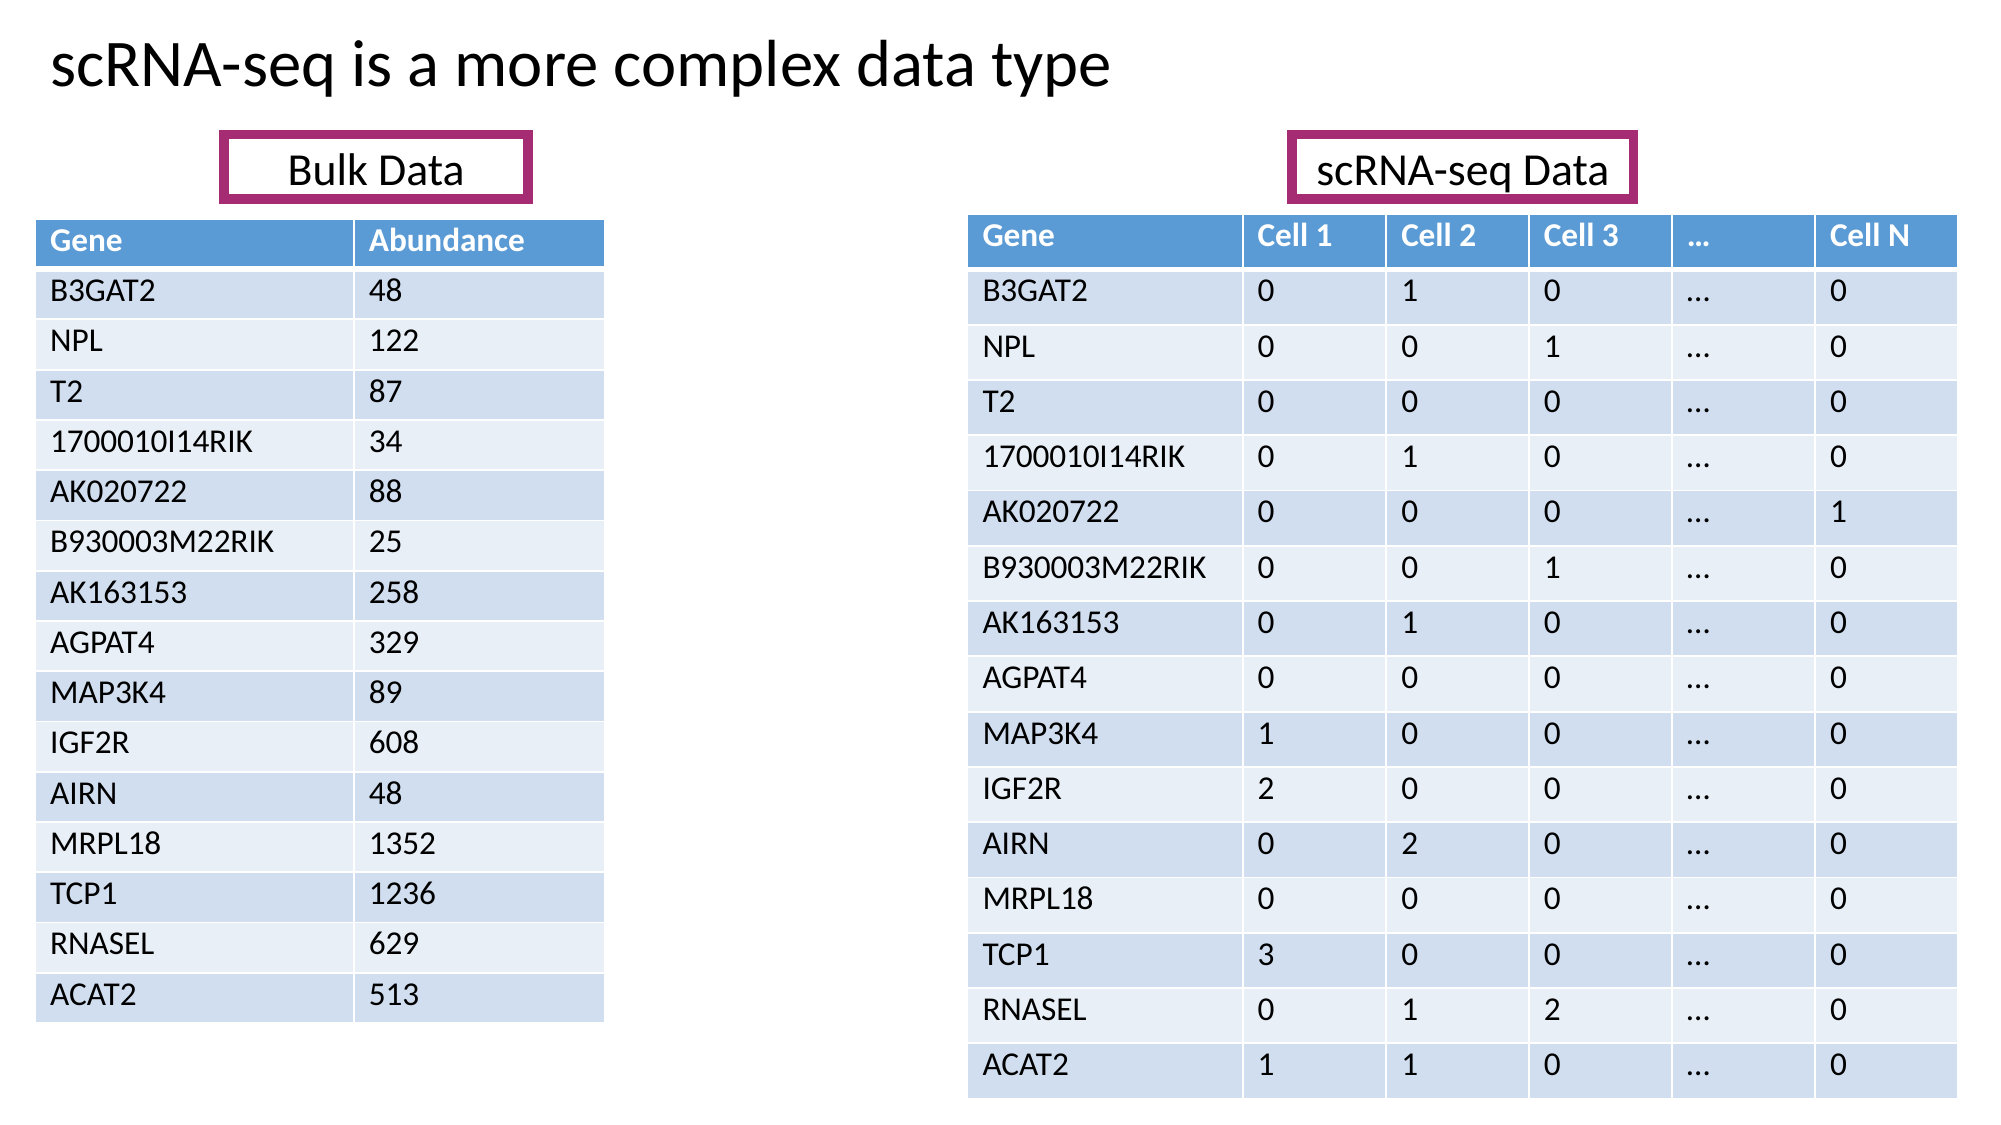

# scRNA-seq is a more complex data type
scRNA-seq Data
Bulk Data
| Gene | Cell 1 | Cell 2 | Cell 3 | … | Cell N |
| --- | --- | --- | --- | --- | --- |
| B3GAT2 | 0 | 1 | 0 | … | 0 |
| NPL | 0 | 0 | 1 | … | 0 |
| T2 | 0 | 0 | 0 | … | 0 |
| 1700010I14RIK | 0 | 1 | 0 | … | 0 |
| AK020722 | 0 | 0 | 0 | … | 1 |
| B930003M22RIK | 0 | 0 | 1 | … | 0 |
| AK163153 | 0 | 1 | 0 | … | 0 |
| AGPAT4 | 0 | 0 | 0 | … | 0 |
| MAP3K4 | 1 | 0 | 0 | … | 0 |
| IGF2R | 2 | 0 | 0 | … | 0 |
| AIRN | 0 | 2 | 0 | … | 0 |
| MRPL18 | 0 | 0 | 0 | … | 0 |
| TCP1 | 3 | 0 | 0 | … | 0 |
| RNASEL | 0 | 1 | 2 | … | 0 |
| ACAT2 | 1 | 1 | 0 | … | 0 |
| Gene | Abundance |
| --- | --- |
| B3GAT2 | 48 |
| NPL | 122 |
| T2 | 87 |
| 1700010I14RIK | 34 |
| AK020722 | 88 |
| B930003M22RIK | 25 |
| AK163153 | 258 |
| AGPAT4 | 329 |
| MAP3K4 | 89 |
| IGF2R | 608 |
| AIRN | 48 |
| MRPL18 | 1352 |
| TCP1 | 1236 |
| RNASEL | 629 |
| ACAT2 | 513 |